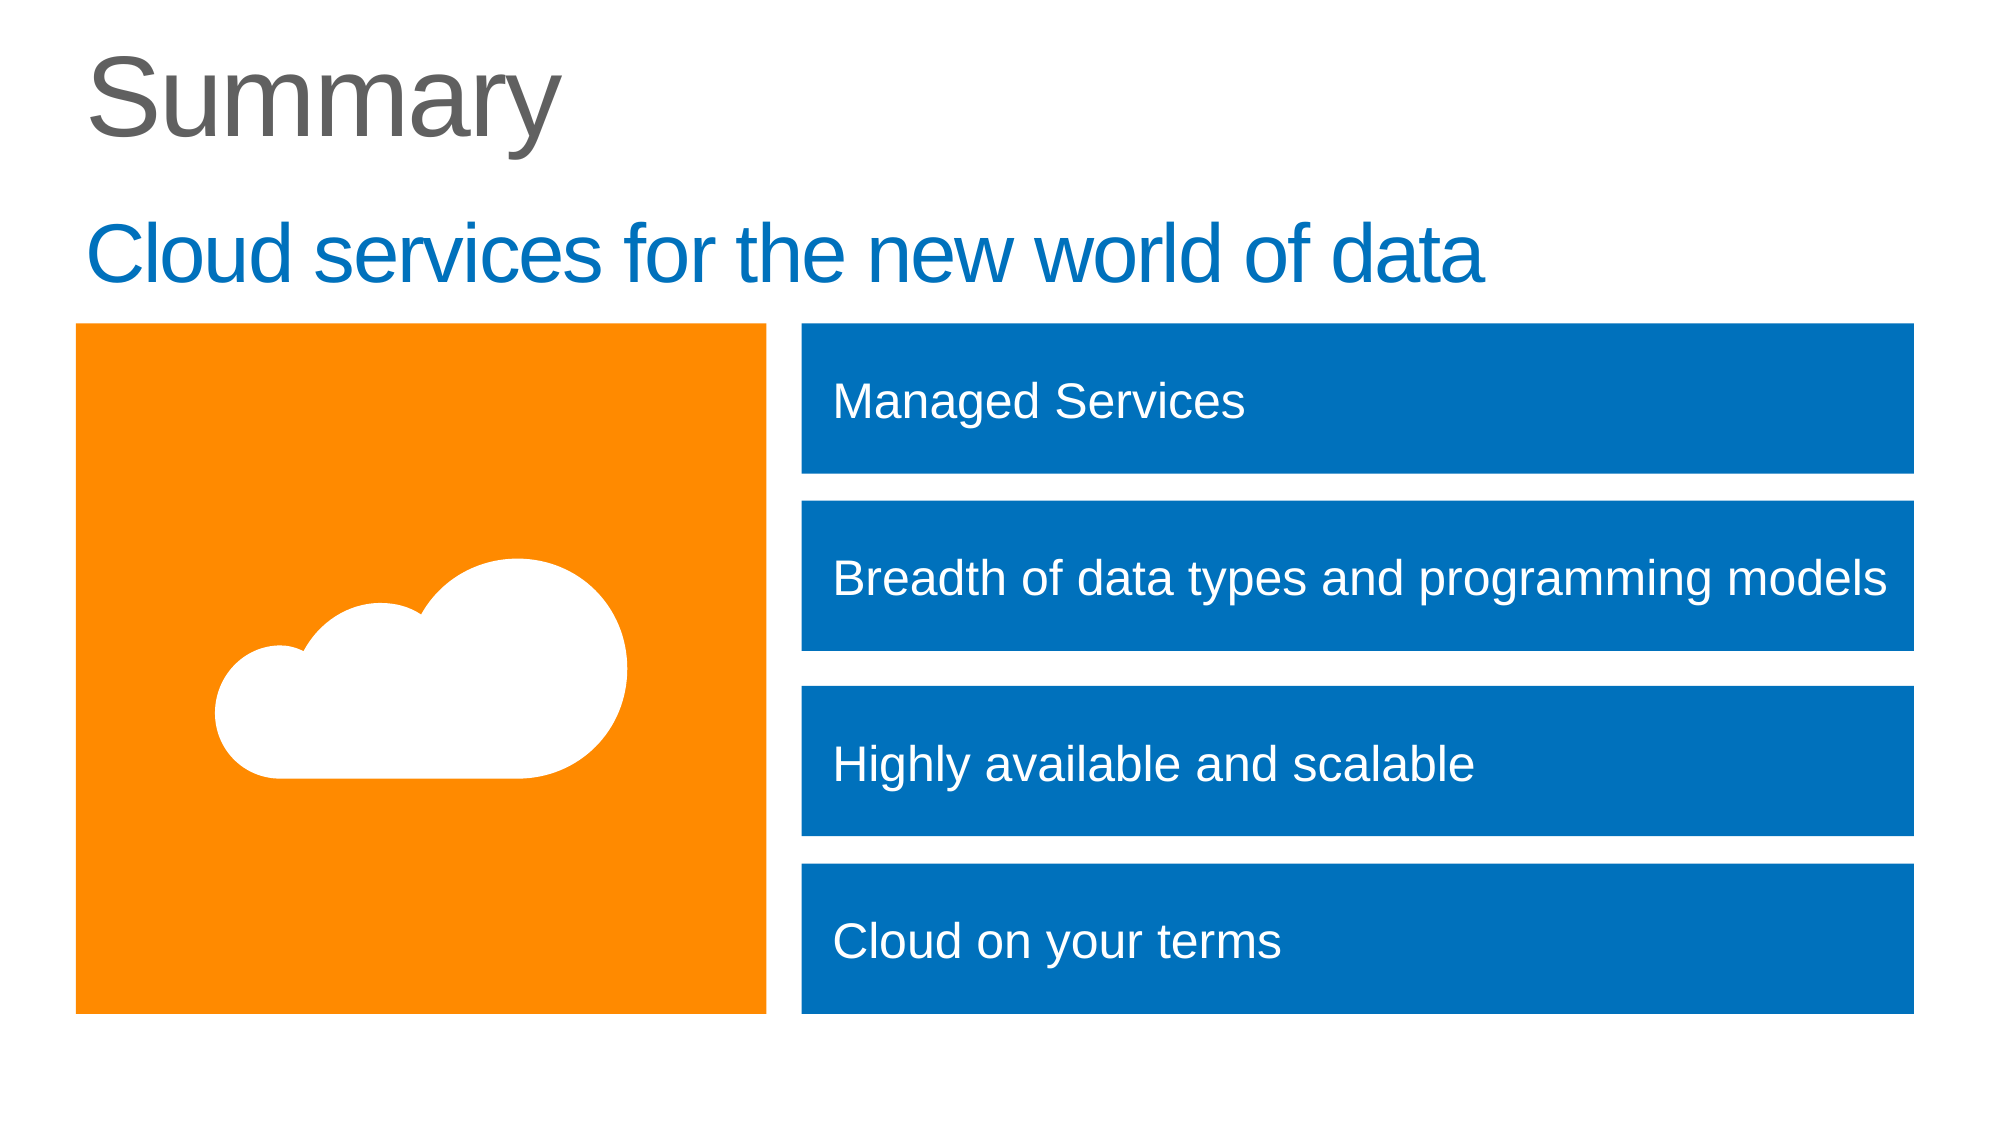

# Summary
Cloud services for the new world of data

Managed Services
Breadth of data types and programming models

Highly available and scalable
Cloud on your terms